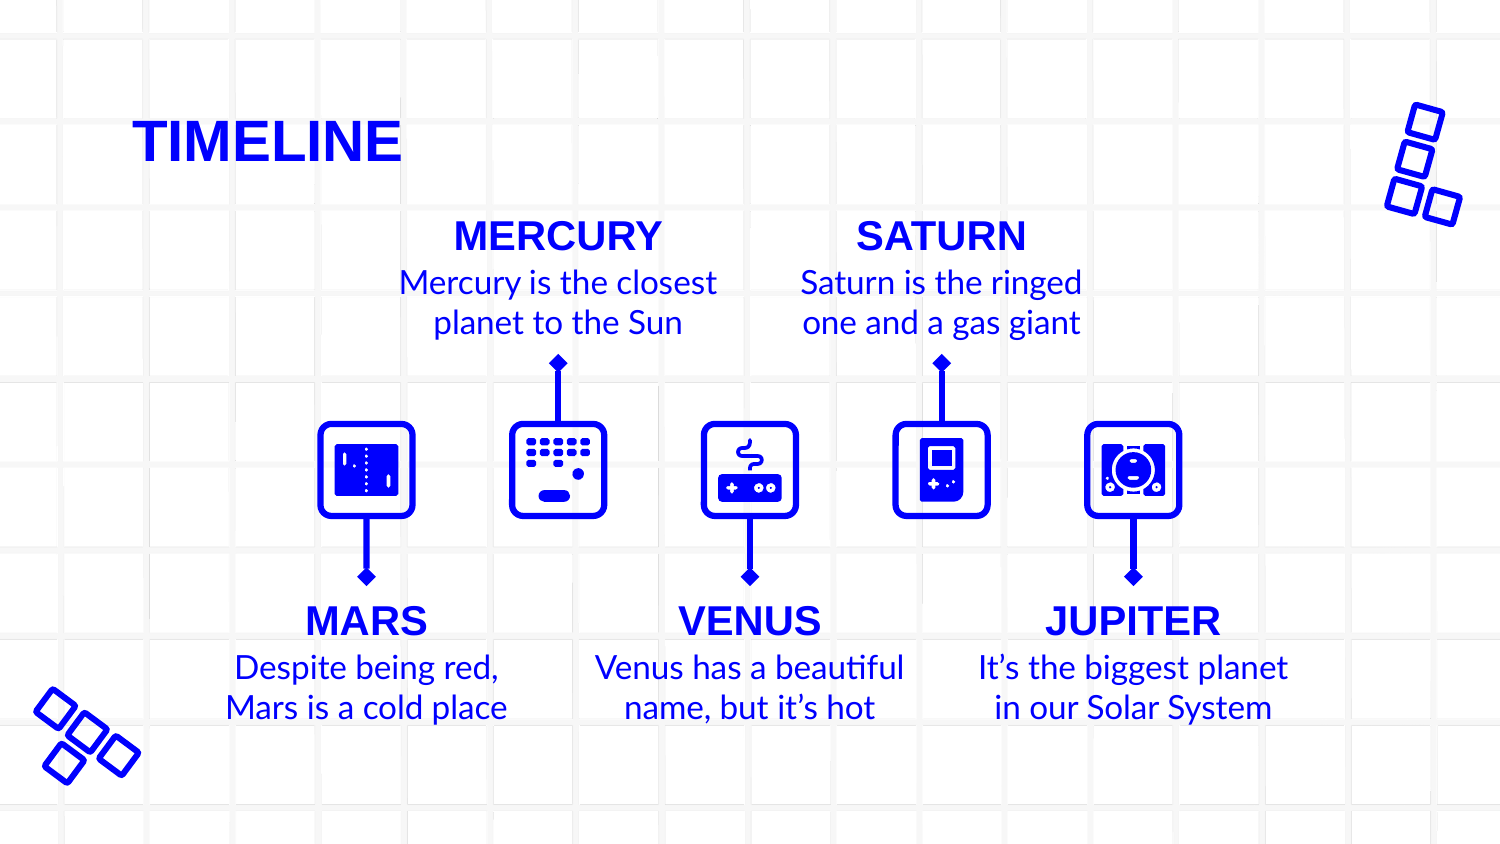

# TIMELINE
MERCURY
SATURN
Mercury is the closest planet to the Sun
Saturn is the ringed one and a gas giant

MARS
VENUS
JUPITER
Despite being red, Mars is a cold place
Venus has a beautiful name, but it’s hot
It’s the biggest planet in our Solar System